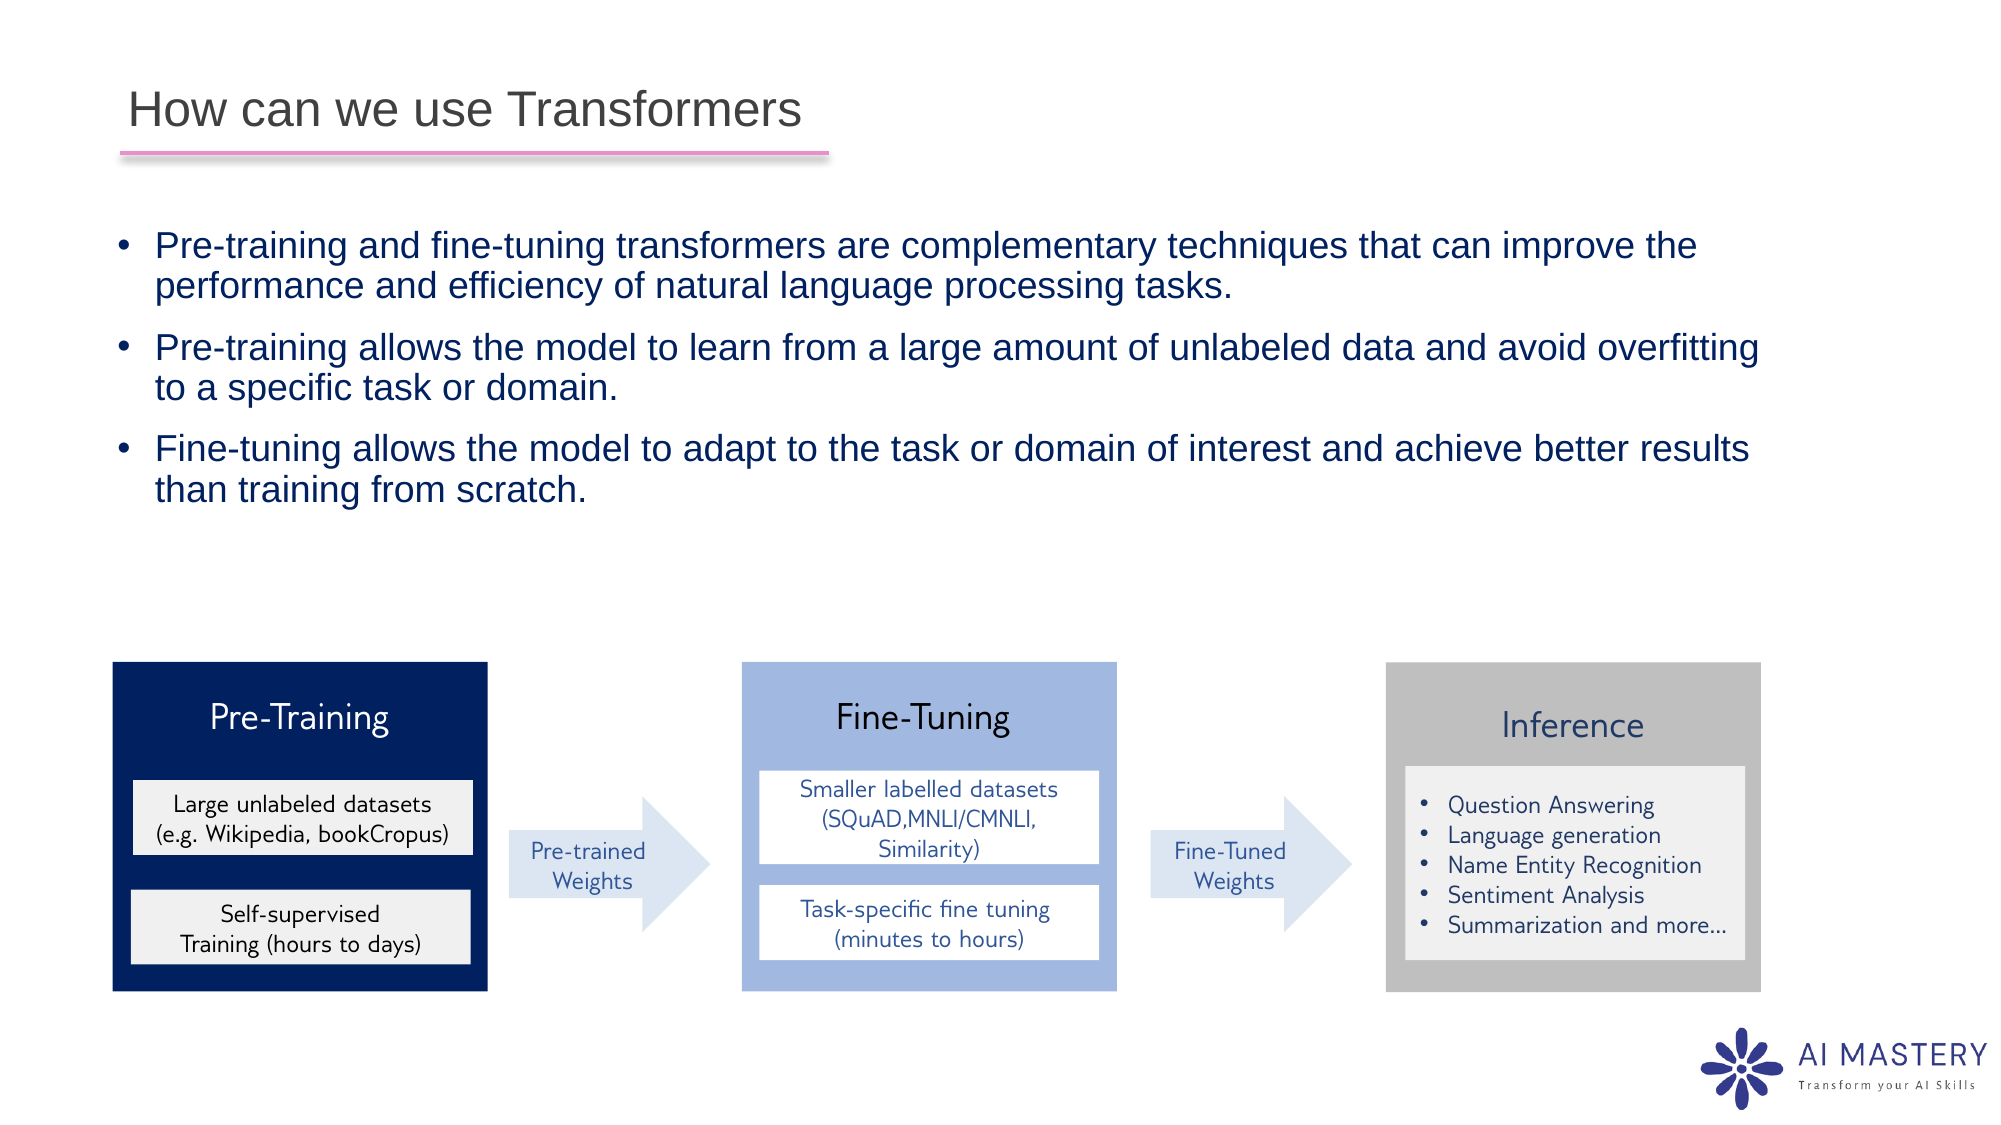

How can we use Transformers
Pre-training and fine-tuning transformers are complementary techniques that can improve the performance and efficiency of natural language processing tasks.
Pre-training allows the model to learn from a large amount of unlabeled data and avoid overfitting to a specific task or domain.
Fine-tuning allows the model to adapt to the task or domain of interest and achieve better results than training from scratch.
Pre-Training

Fine-Tuning

Inference

Question Answering
Language generation
Name Entity Recognition
Sentiment Analysis
Summarization and more…

Smaller labelled datasets
(SQuAD,MNLI/CMNLI,
Similarity)
Large unlabeled datasets
(e.g. Wikipedia, bookCropus)
Pre-trained
Weights
Fine-Tuned
Weights
Task-specific fine tuning
(minutes to hours)
Self-supervised
Training (hours to days)